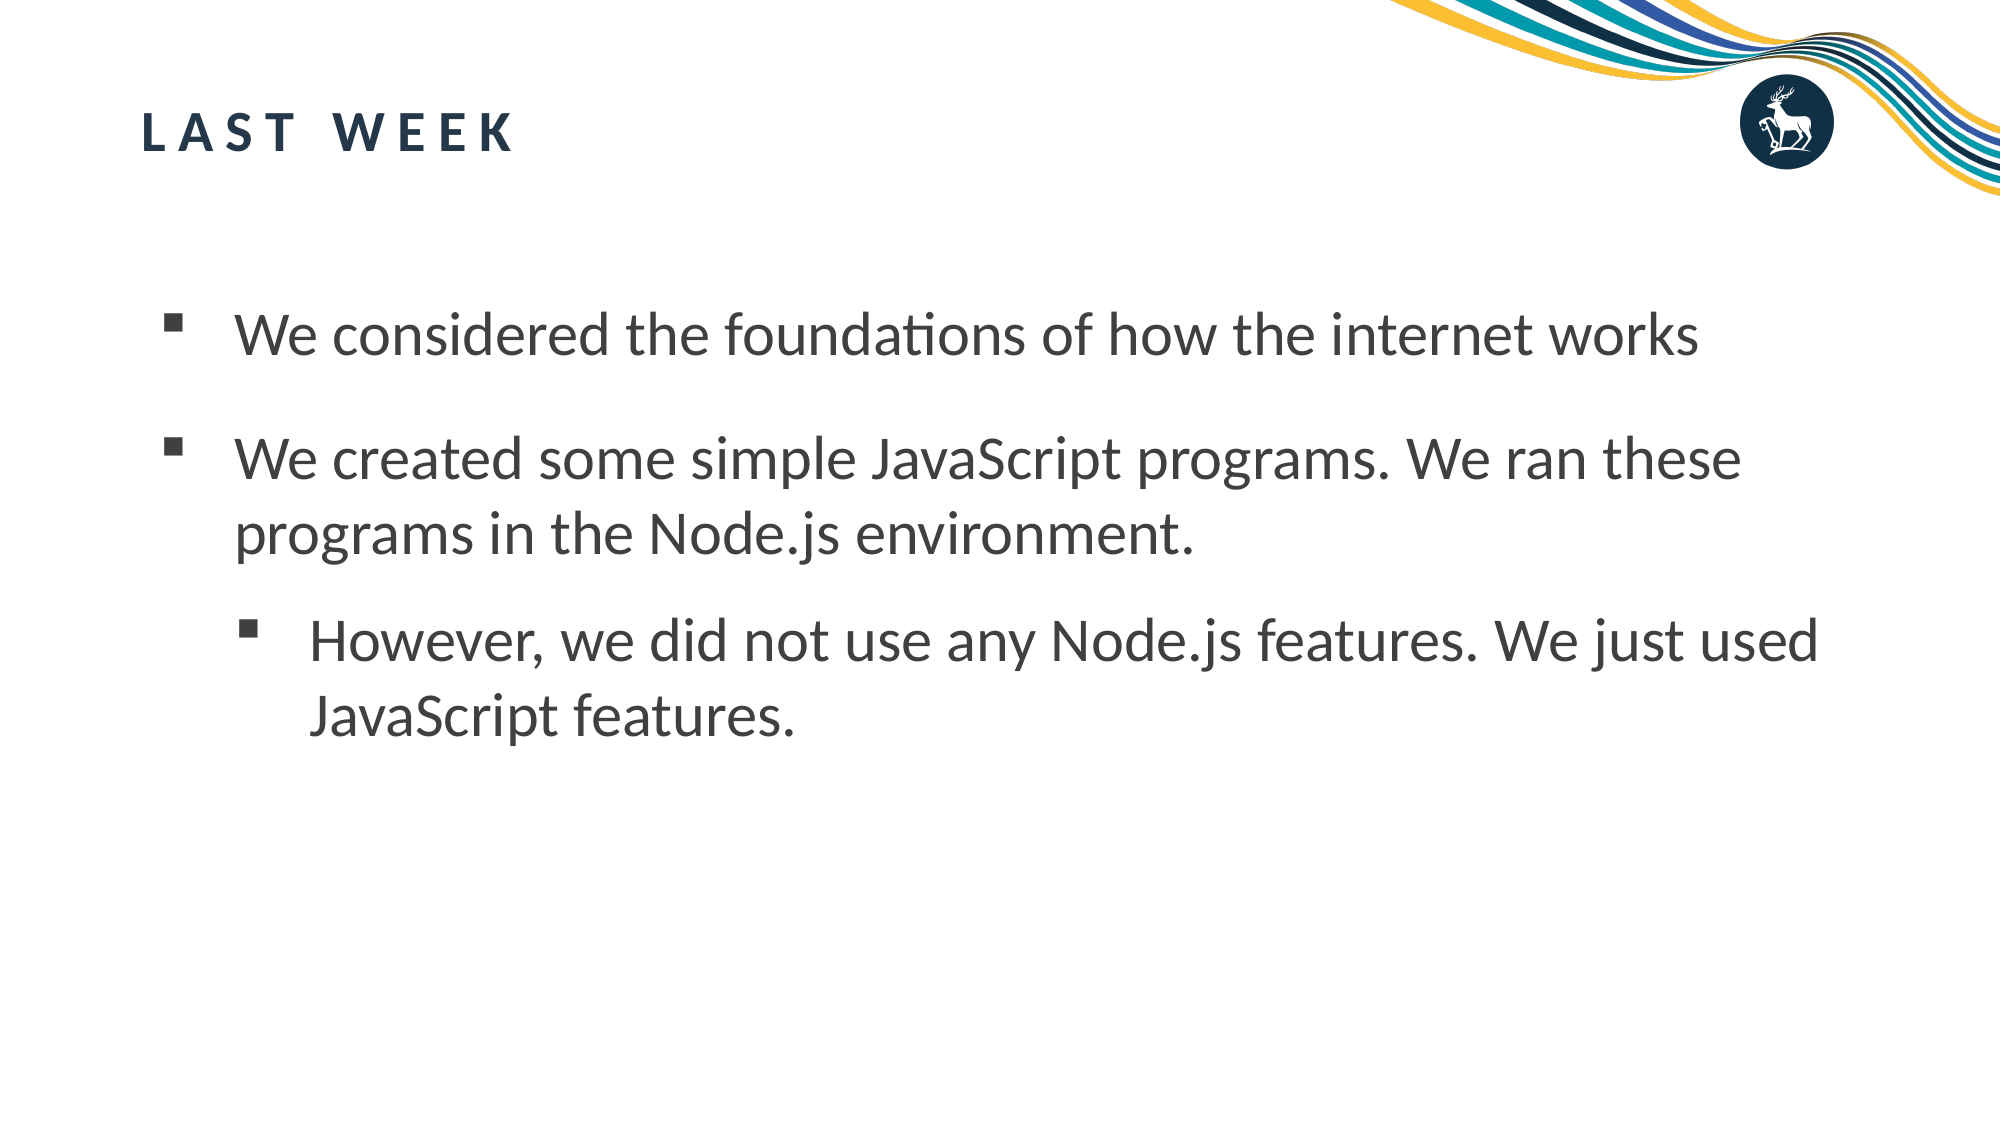

# Last Week
We considered the foundations of how the internet works
We created some simple JavaScript programs. We ran these programs in the Node.js environment.

However, we did not use any Node.js features. We just used JavaScript features.